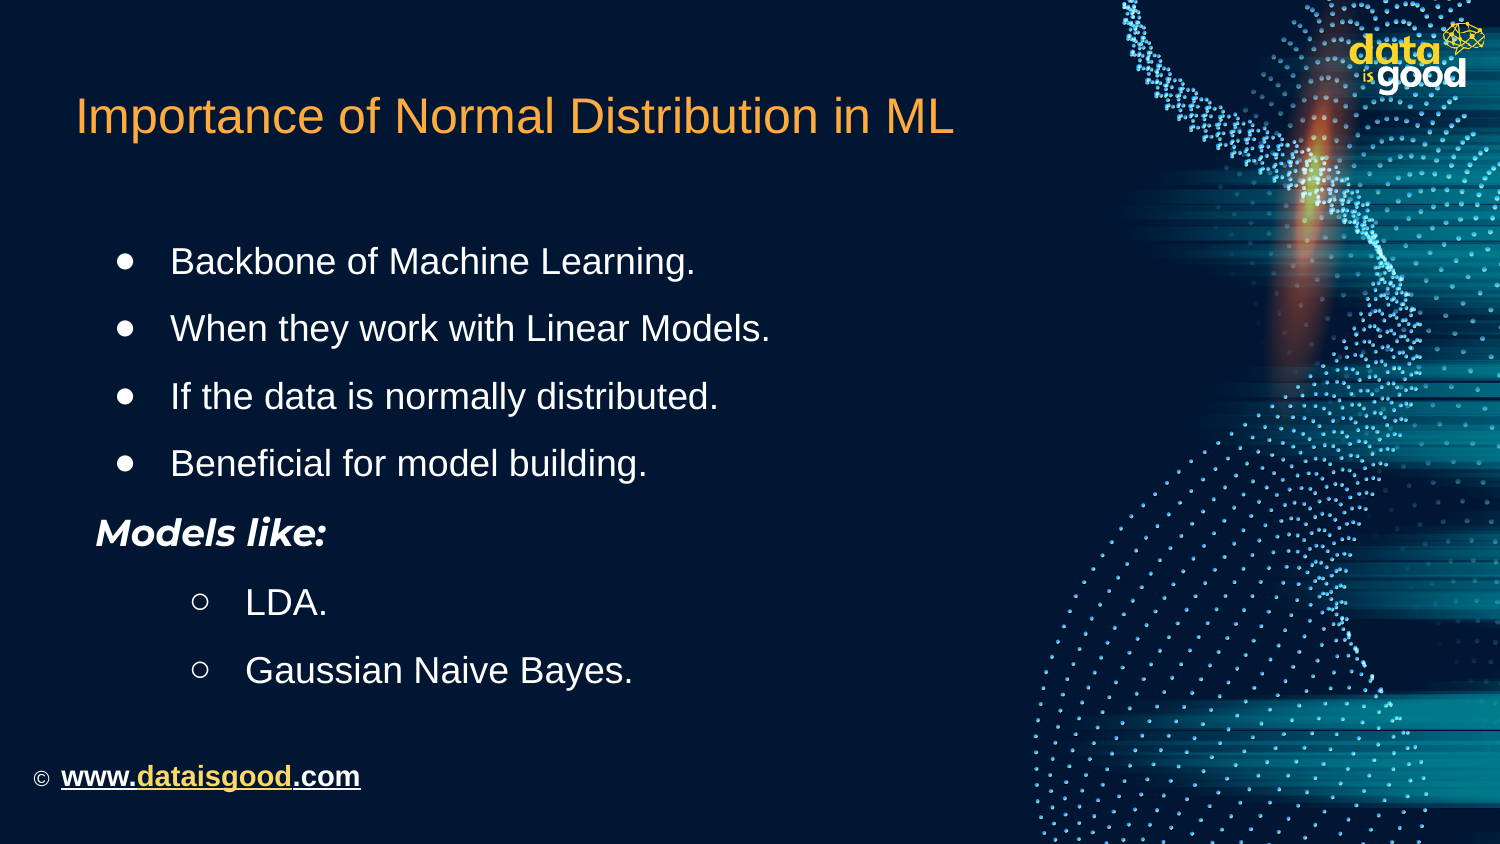

# Importance of Normal Distribution in ML
Backbone of Machine Learning.
When they work with Linear Models.
If the data is normally distributed.
Beneficial for model building.
Models like:
LDA.
Gaussian Naive Bayes.